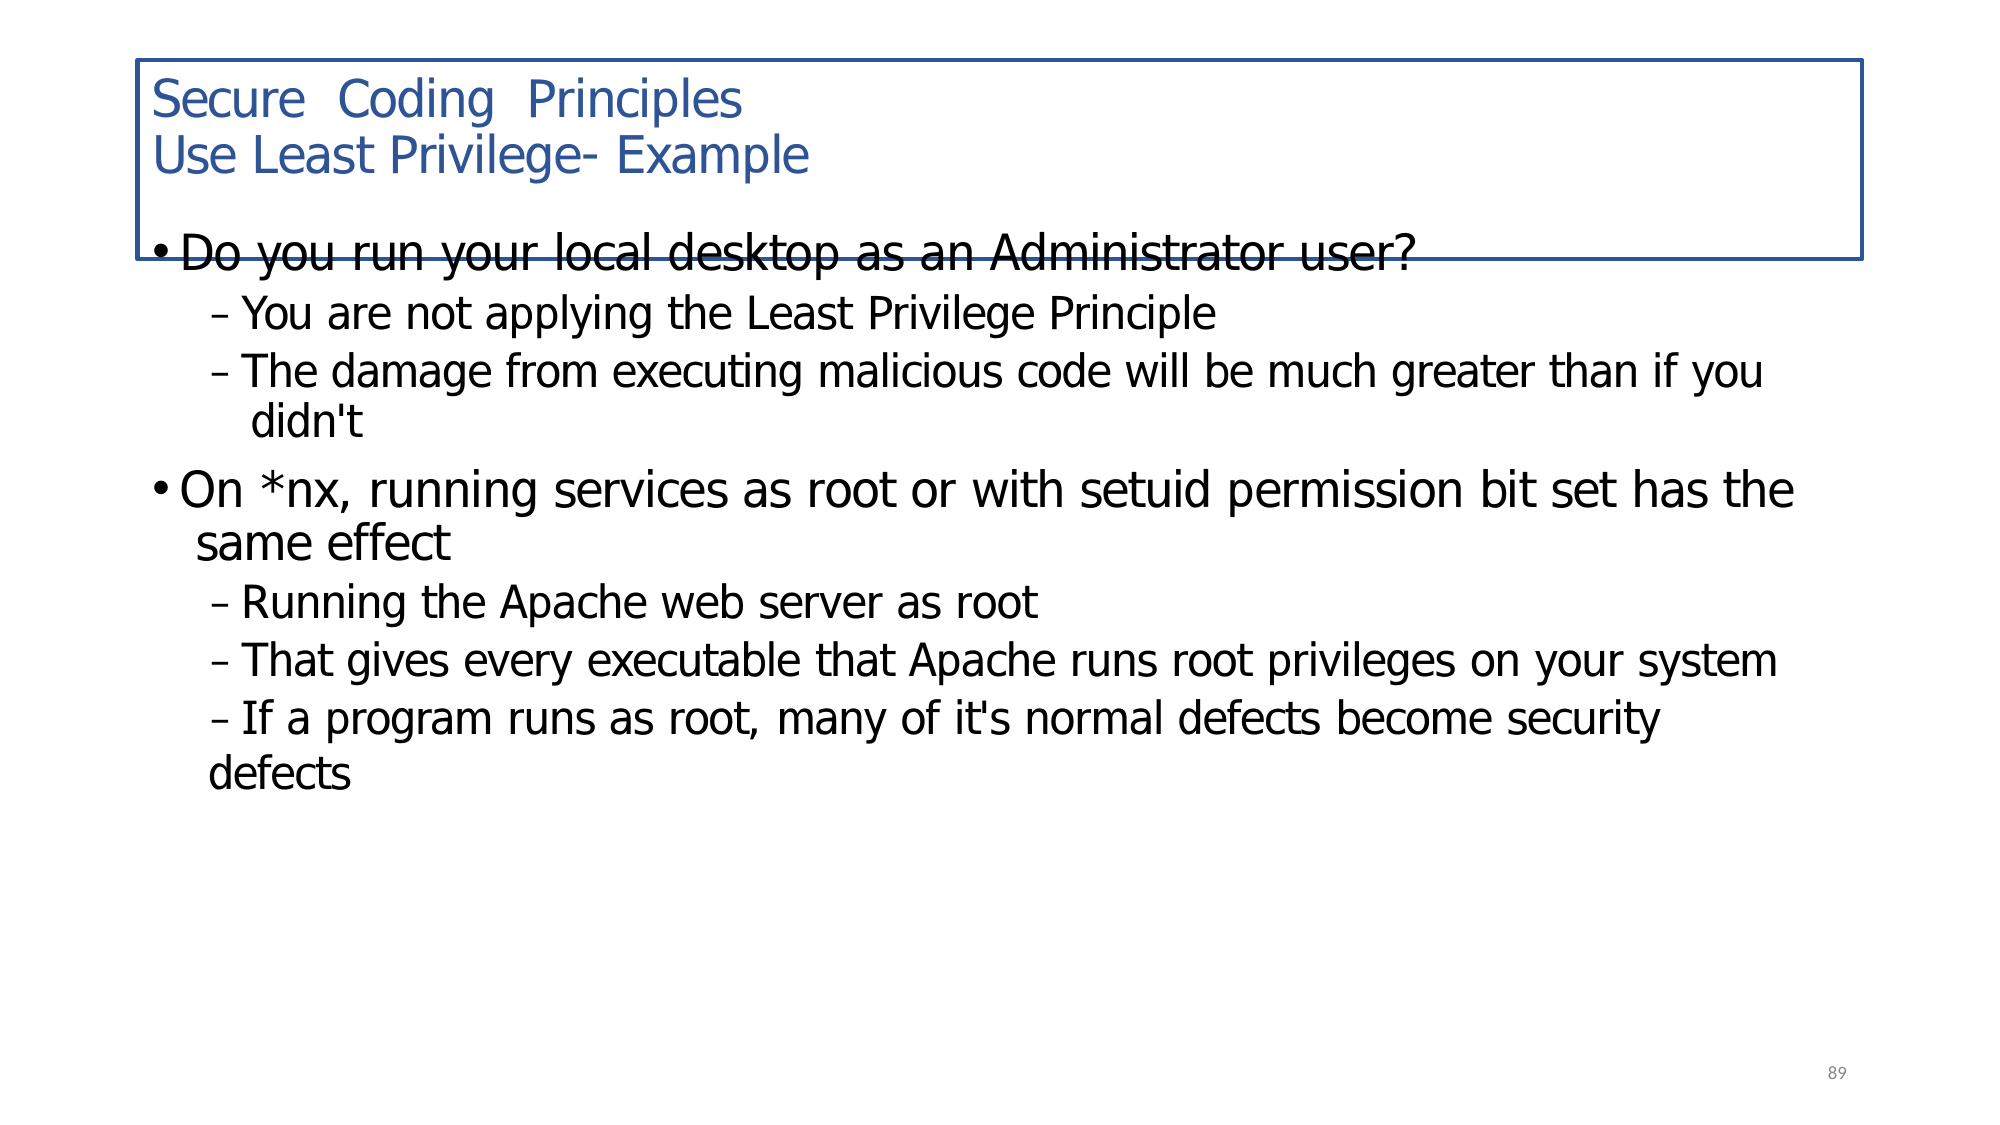

# Secure Coding Principles  Use Least Privilege- Example
Do you run your local desktop as an Administrator user?
– You are not applying the Least Privilege Principle
– The damage from executing malicious code will be much greater than if you  didn't
On *nx, running services as root or with setuid permission bit set has the  same effect
– Running the Apache web server as root
– That gives every executable that Apache runs root privileges on your system
– If a program runs as root, many of it's normal defects become security defects
89